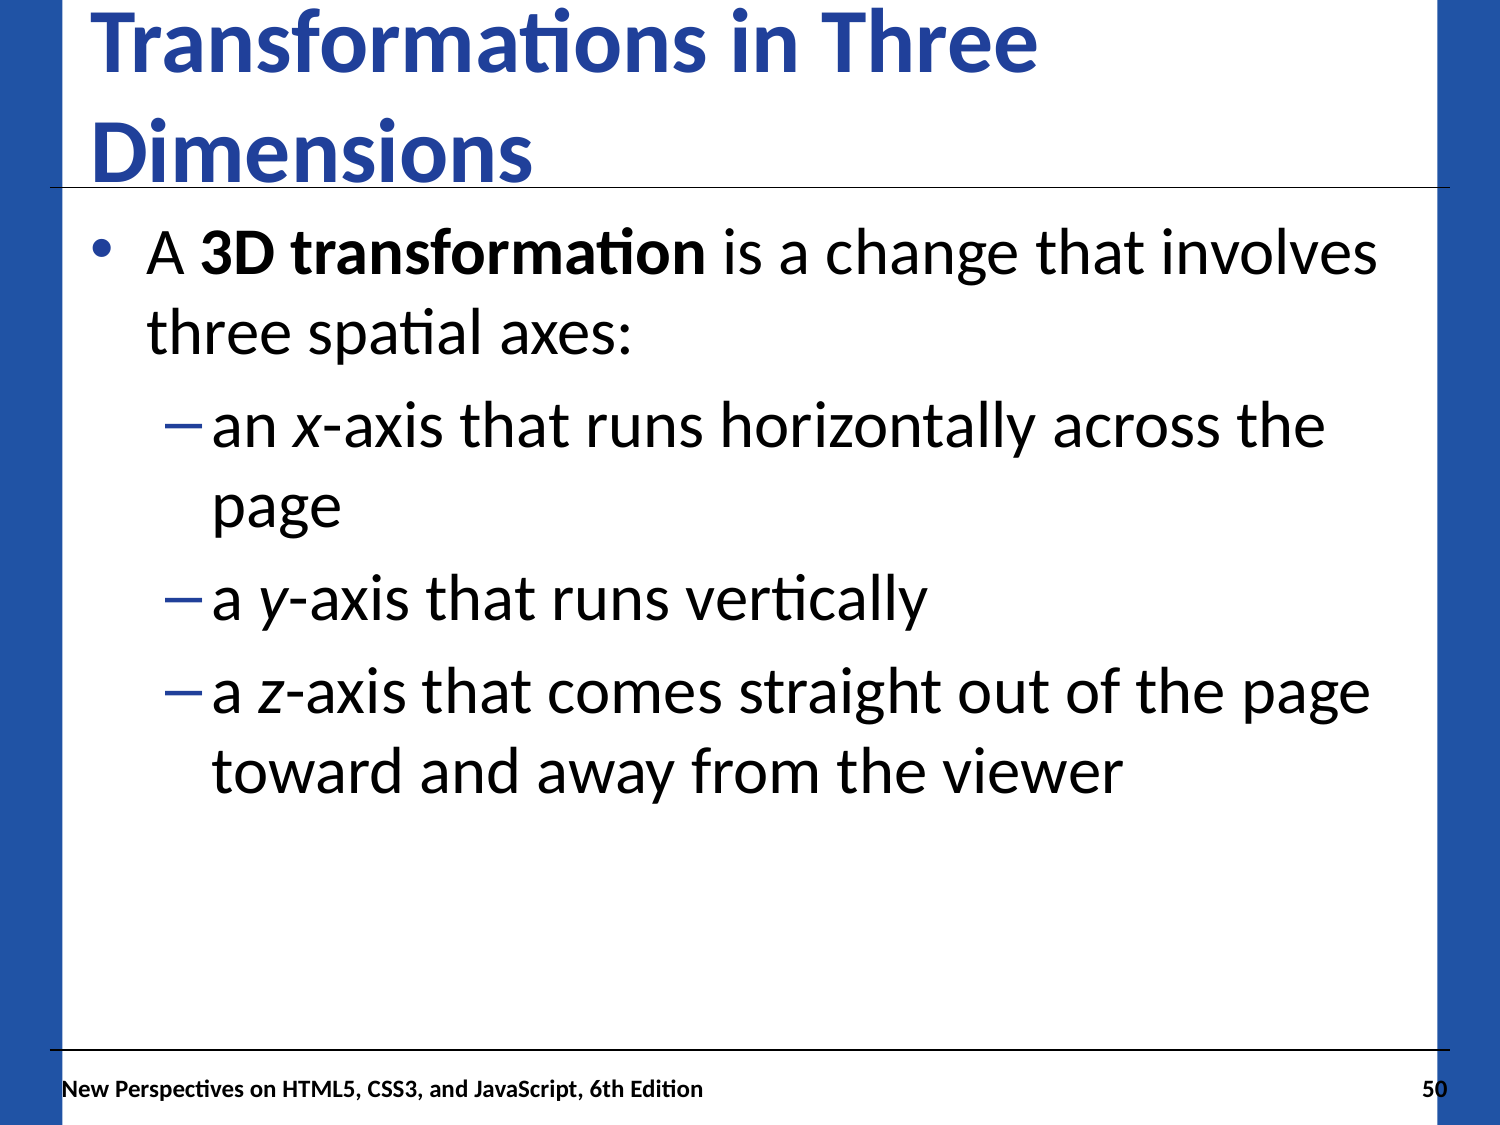

# Transformations in Three Dimensions
A 3D transformation is a change that involves three spatial axes:
an x-axis that runs horizontally across the page
a y-axis that runs vertically
a z-axis that comes straight out of the page toward and away from the viewer
New Perspectives on HTML5, CSS3, and JavaScript, 6th Edition
50